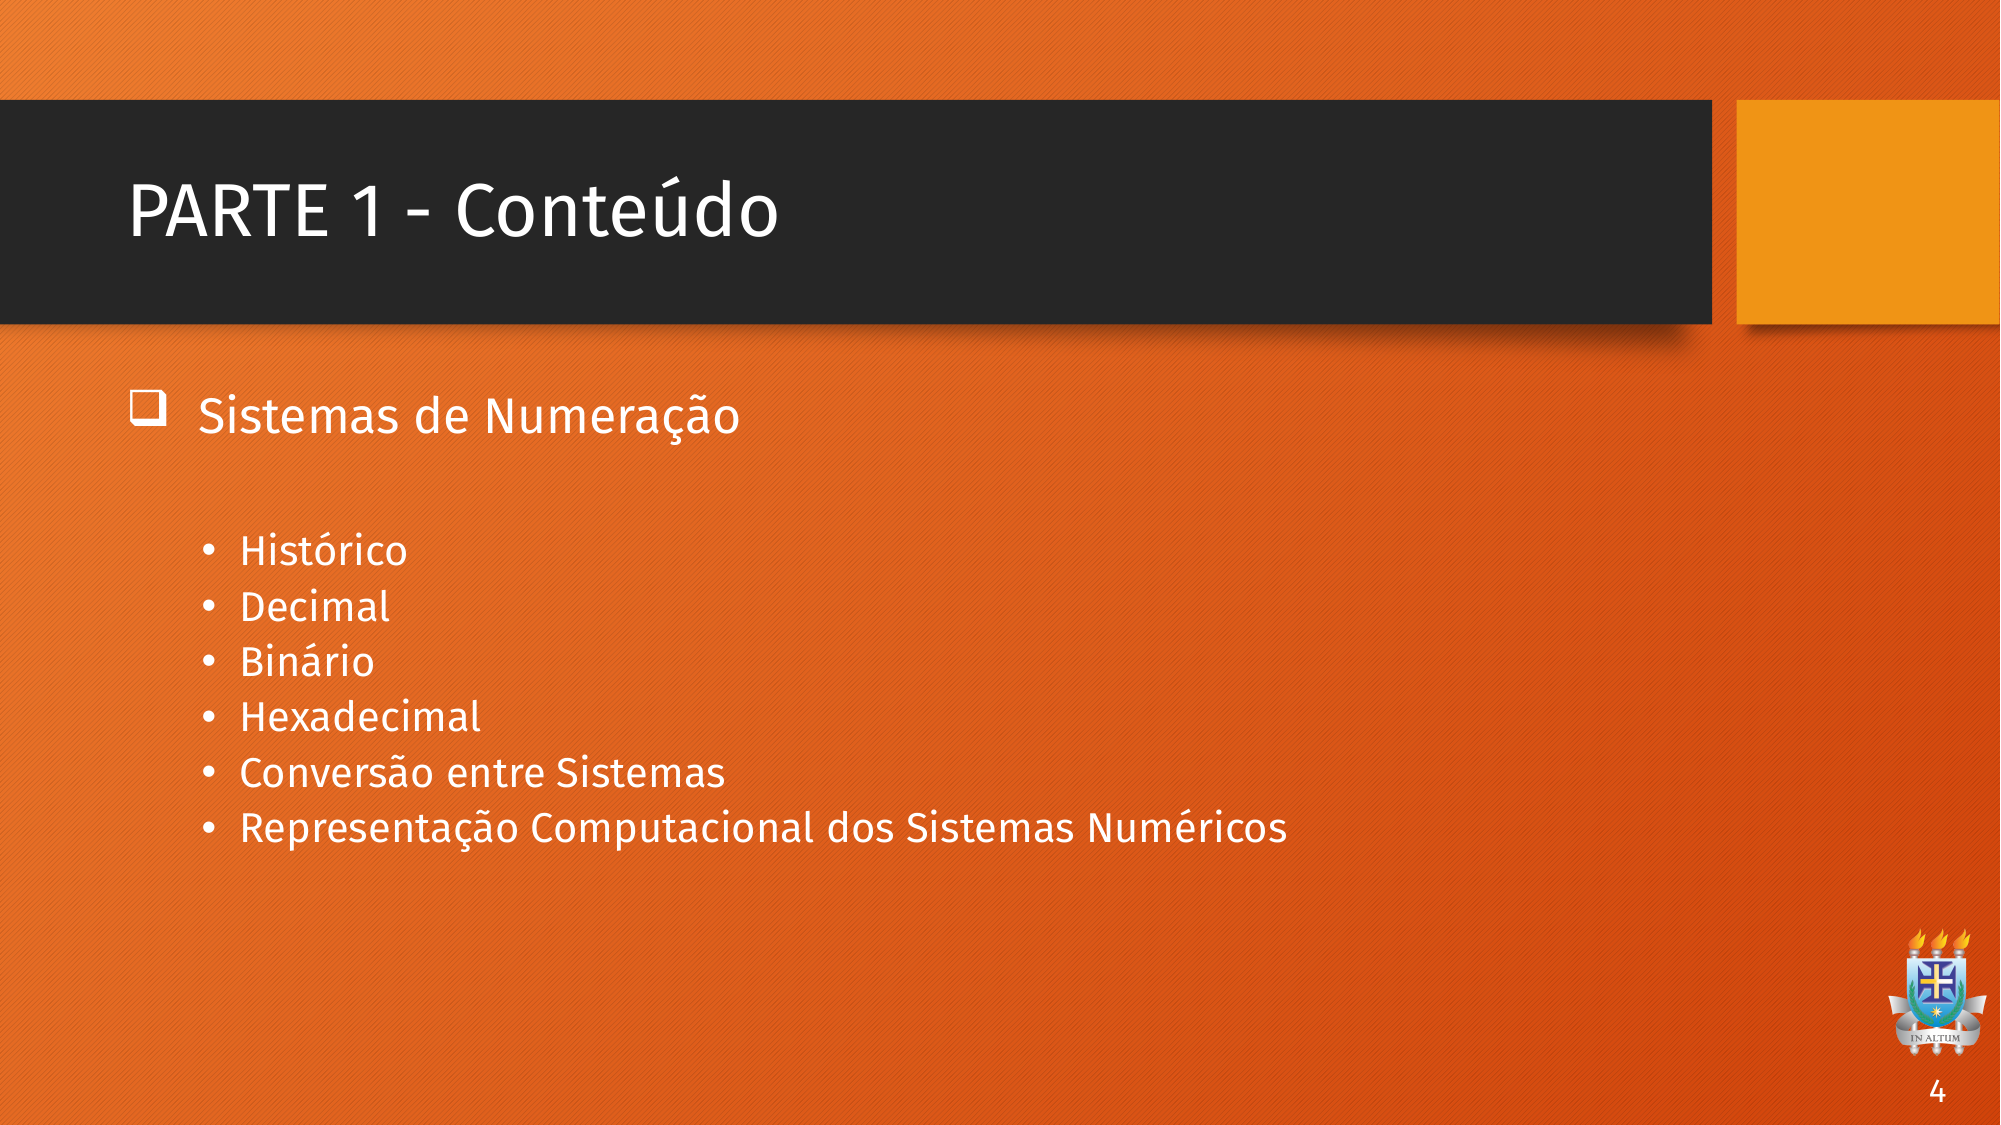

# PARTE 1 - Conteúdo
  Sistemas de Numeração

Histórico
Decimal
Binário
Hexadecimal
Conversão entre Sistemas
Representação Computacional dos Sistemas Numéricos
4